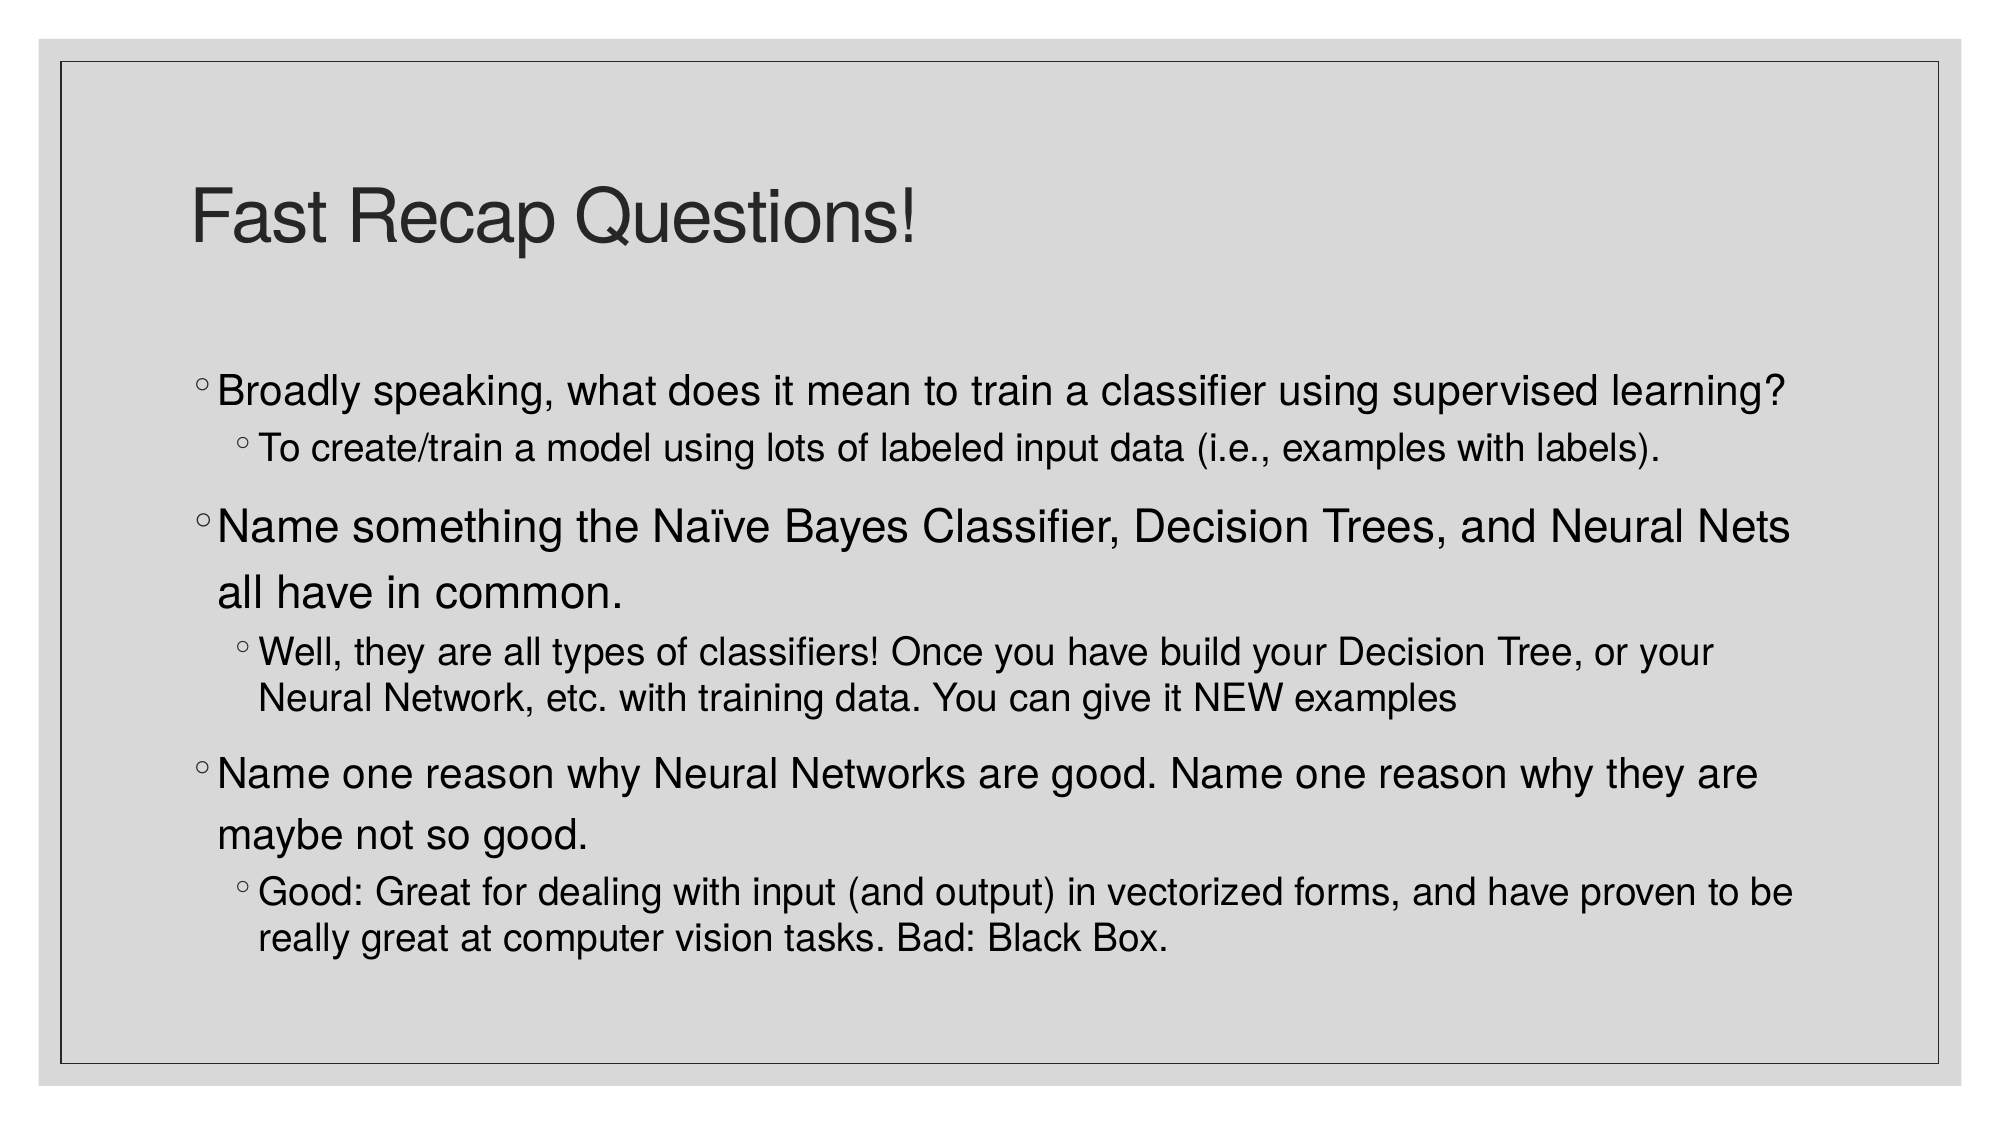

# Fast Recap Questions!
Broadly speaking, what does it mean to train a classifier using supervised learning?
To create/train a model using lots of labeled input data (i.e., examples with labels).
Name something the Naïve Bayes Classifier, Decision Trees, and Neural Nets all have in common.
Well, they are all types of classifiers! Once you have build your Decision Tree, or your Neural Network, etc. with training data. You can give it NEW examples
Name one reason why Neural Networks are good. Name one reason why they are maybe not so good.
Good: Great for dealing with input (and output) in vectorized forms, and have proven to be really great at computer vision tasks. Bad: Black Box.